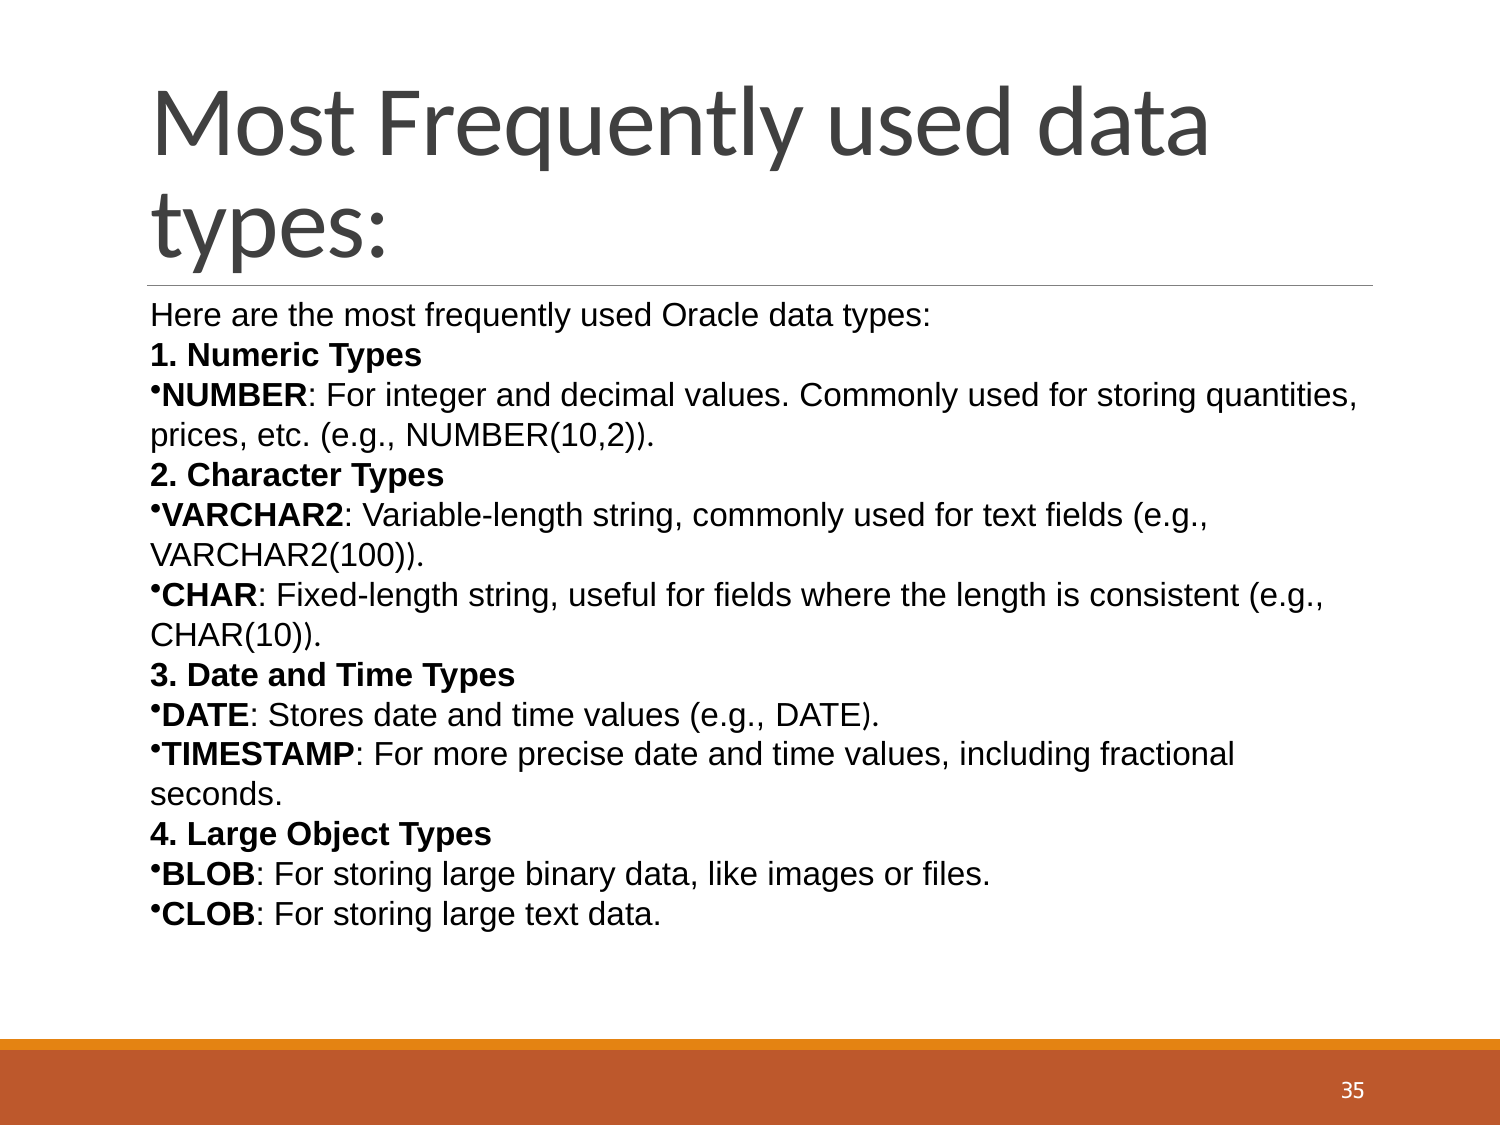

# Most Frequently used data types:
Here are the most frequently used Oracle data types:
1. Numeric Types
NUMBER: For integer and decimal values. Commonly used for storing quantities, prices, etc. (e.g., NUMBER(10,2)).
2. Character Types
VARCHAR2: Variable-length string, commonly used for text fields (e.g., VARCHAR2(100)).
CHAR: Fixed-length string, useful for fields where the length is consistent (e.g., CHAR(10)).
3. Date and Time Types
DATE: Stores date and time values (e.g., DATE).
TIMESTAMP: For more precise date and time values, including fractional seconds.
4. Large Object Types
BLOB: For storing large binary data, like images or files.
CLOB: For storing large text data.

35